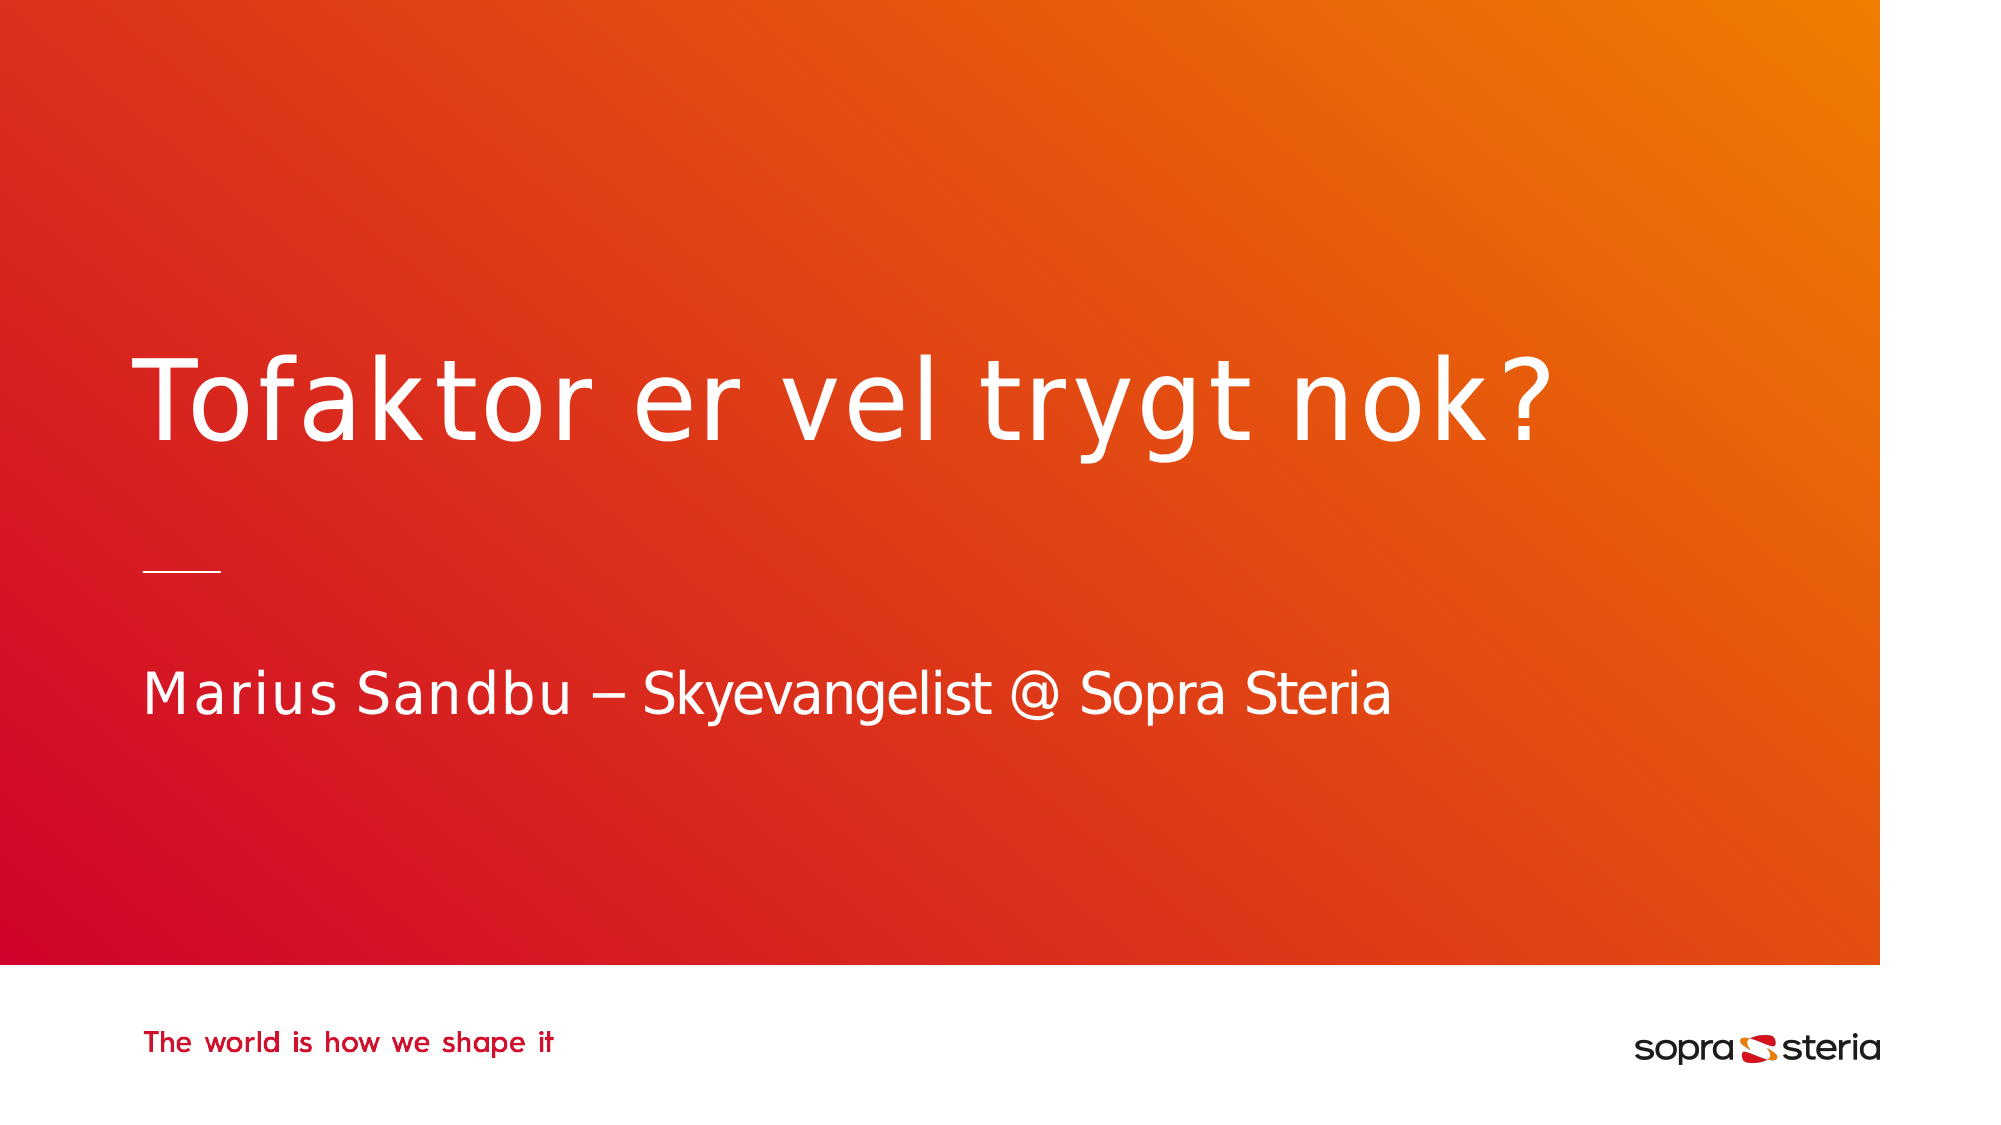

# Tofaktor er vel trygt nok?

Marius Sandbu – Skyevangelist @ Sopra Steria